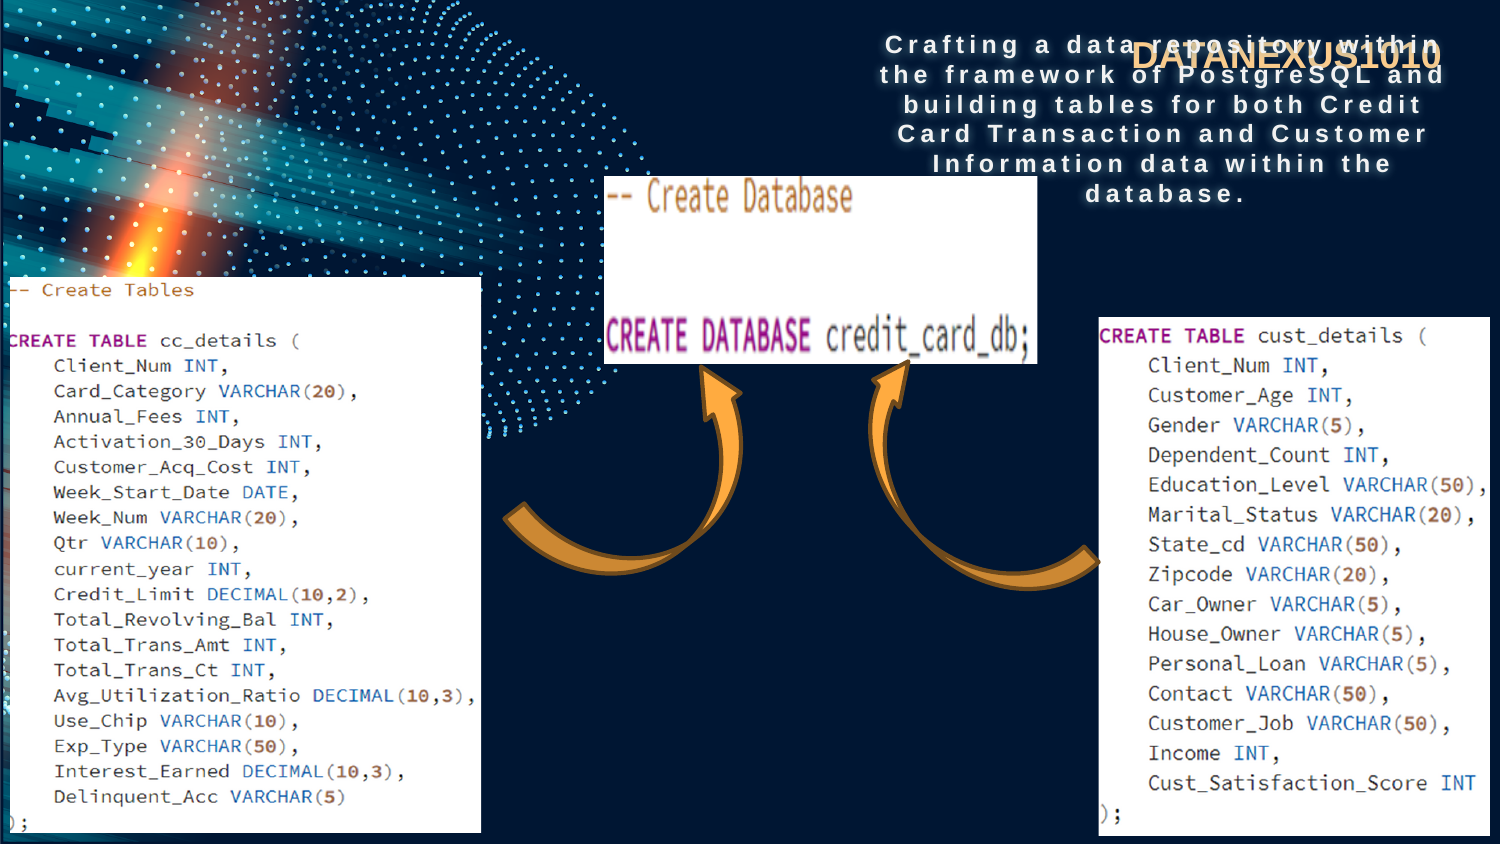

# Crafting a data repository within the framework of PostgreSQL and building tables for both Credit Card Transaction and Customer Information data within the database.